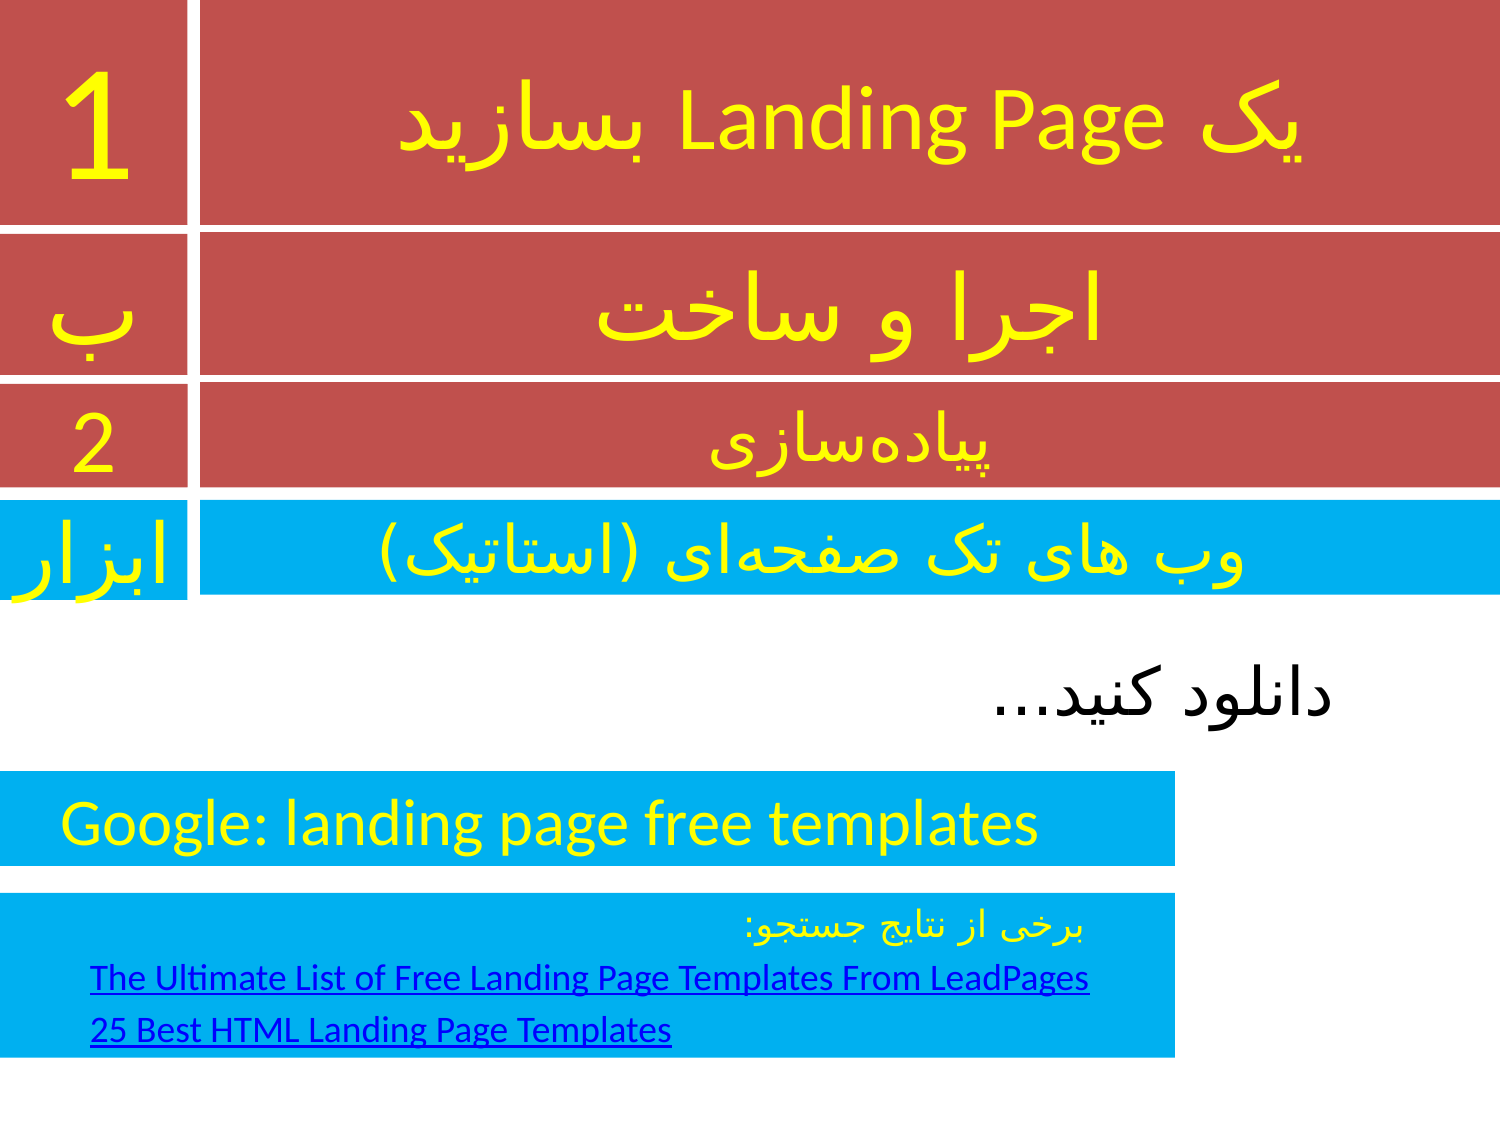

1
# یک Landing Page بسازید
اجرا و ساخت
ب
پیاده‌سازی
2
ابزار
وب های تک صفحه‌ای (استاتیک)
دانلود کنید...
Google: landing page free templates
برخی از نتایج جستجو:
The Ultimate List of Free Landing Page Templates From LeadPages
25 Best HTML Landing Page Templates